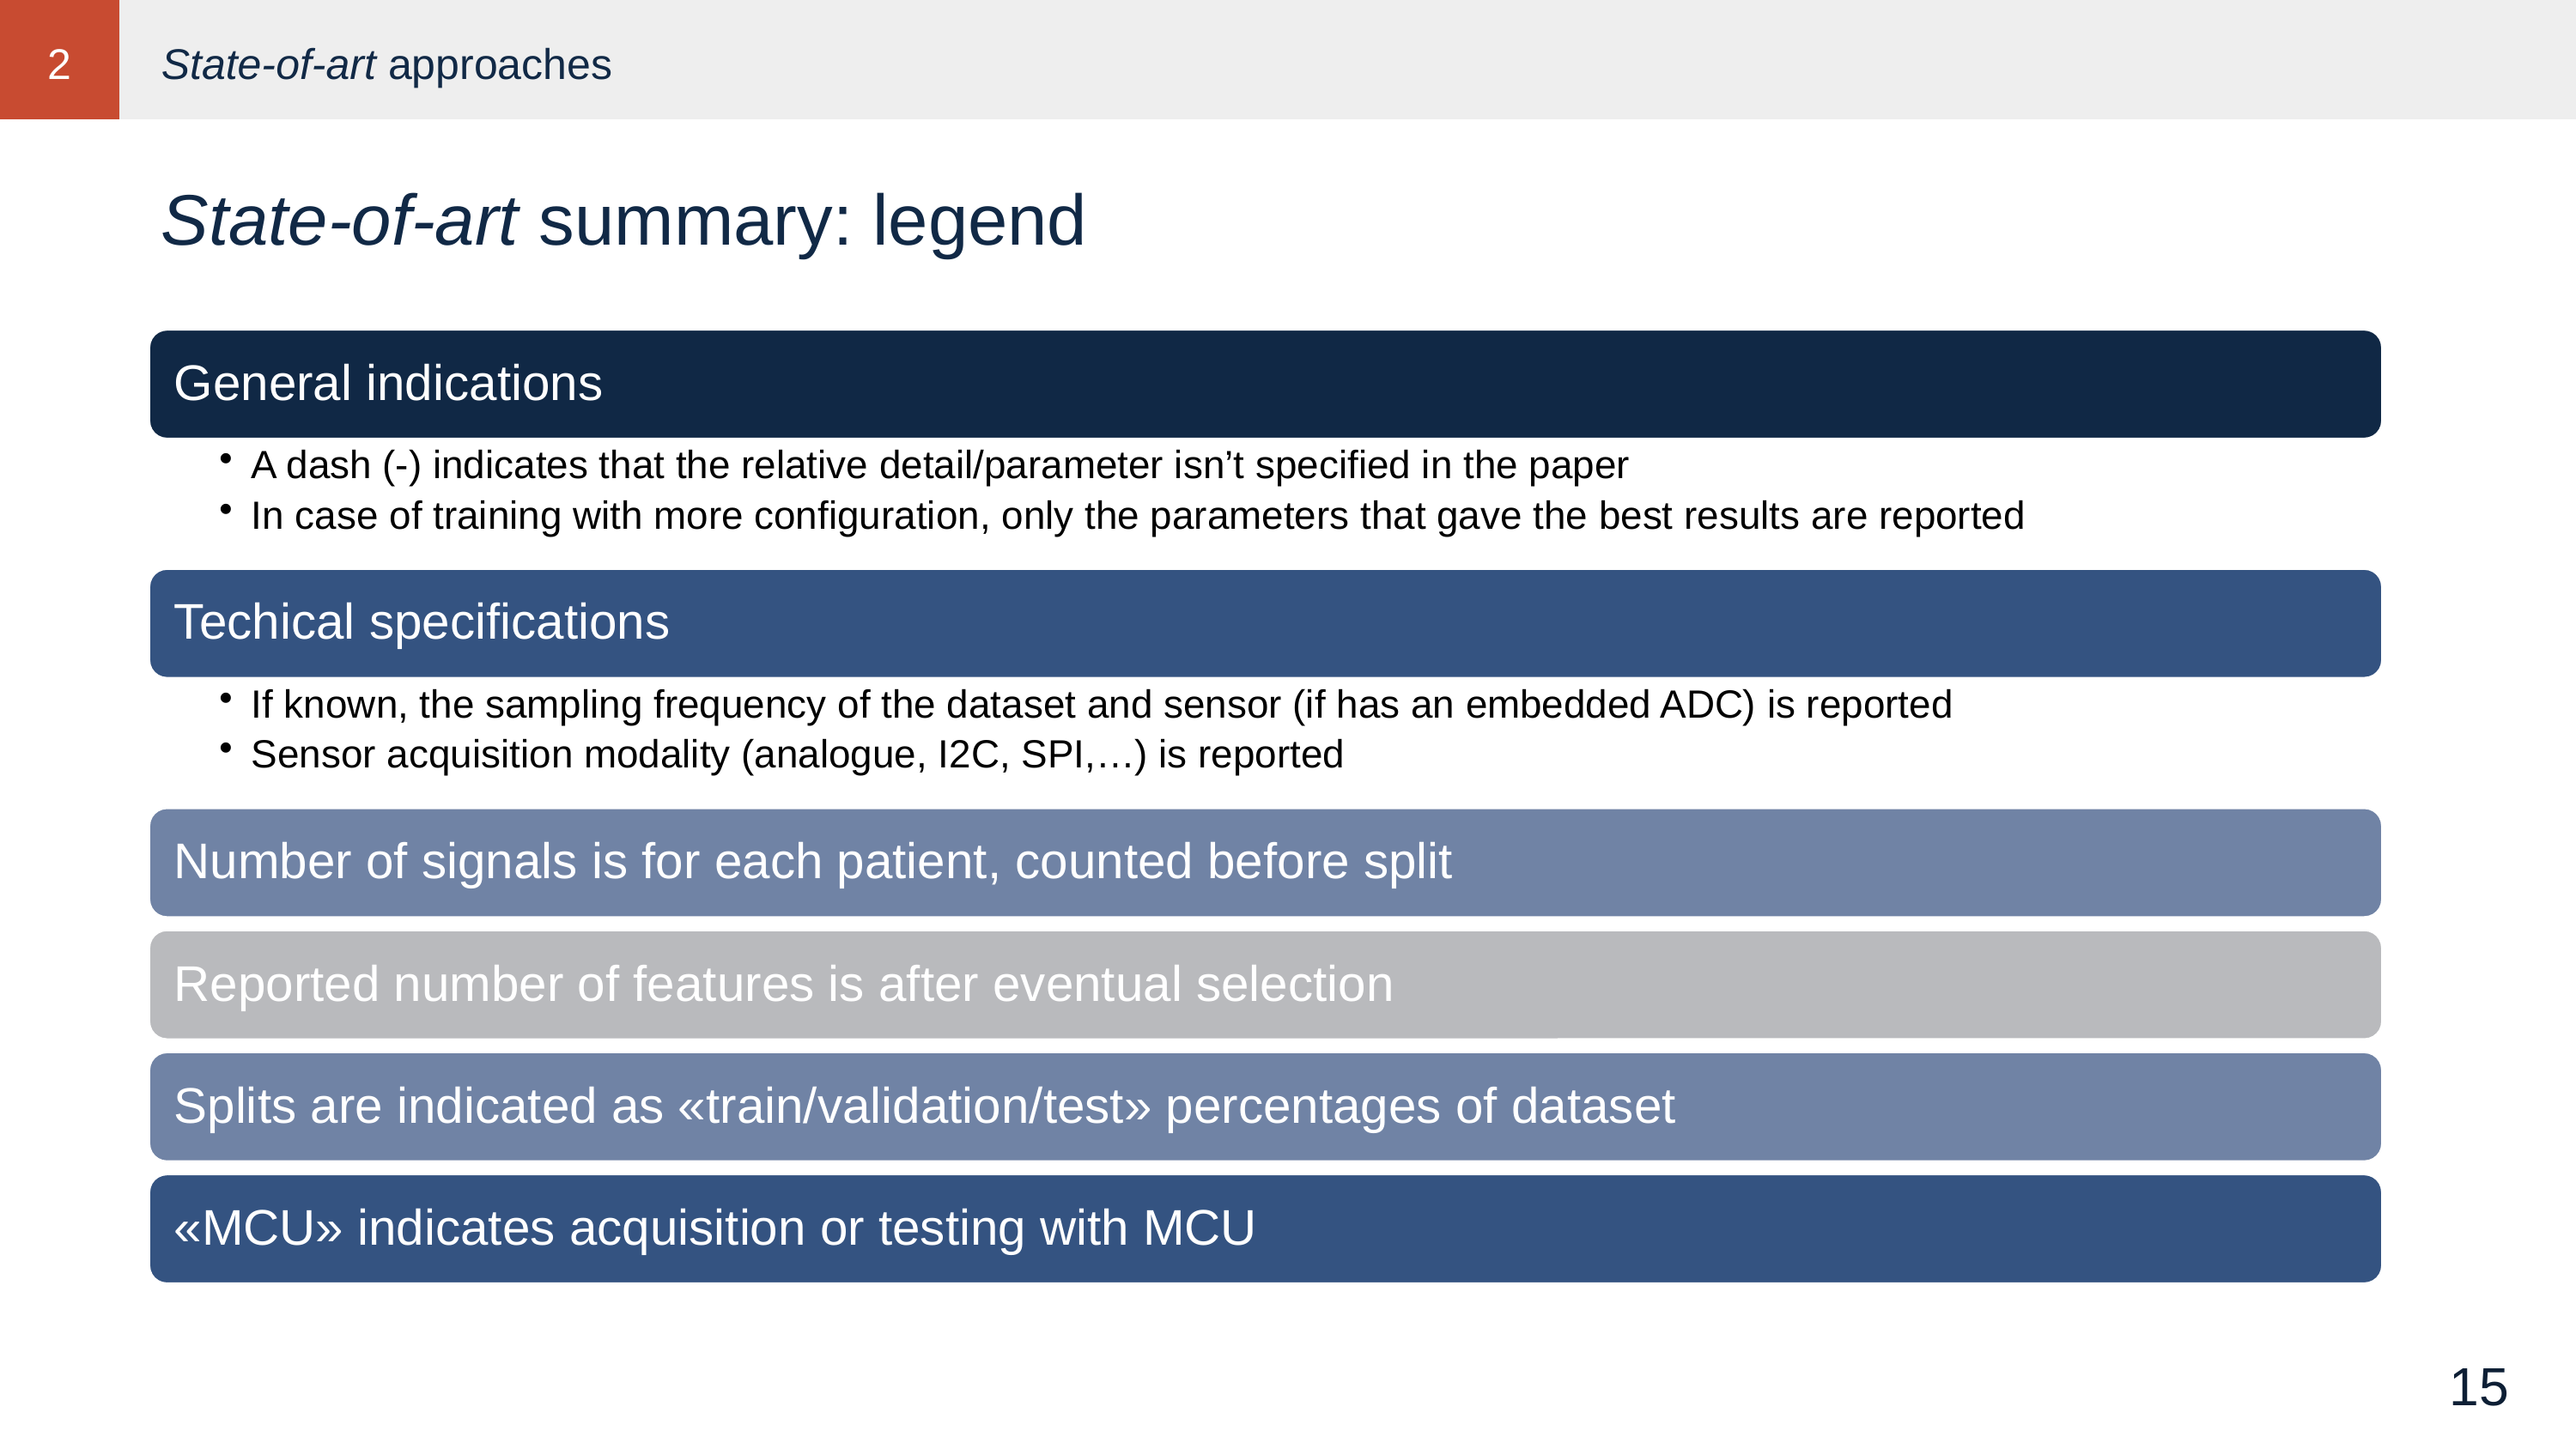

2
State-of-art approaches
State-of-art summary: legend
General indications
A dash (-) indicates that the relative detail/parameter isn’t specified in the paper
In case of training with more configuration, only the parameters that gave the best results are reported
Techical specifications
If known, the sampling frequency of the dataset and sensor (if has an embedded ADC) is reported
Sensor acquisition modality (analogue, I2C, SPI,…) is reported
Number of signals is for each patient, counted before split
Reported number of features is after eventual selection
Splits are indicated as «train/validation/test» percentages of dataset
«MCU» indicates acquisition or testing with MCU
15